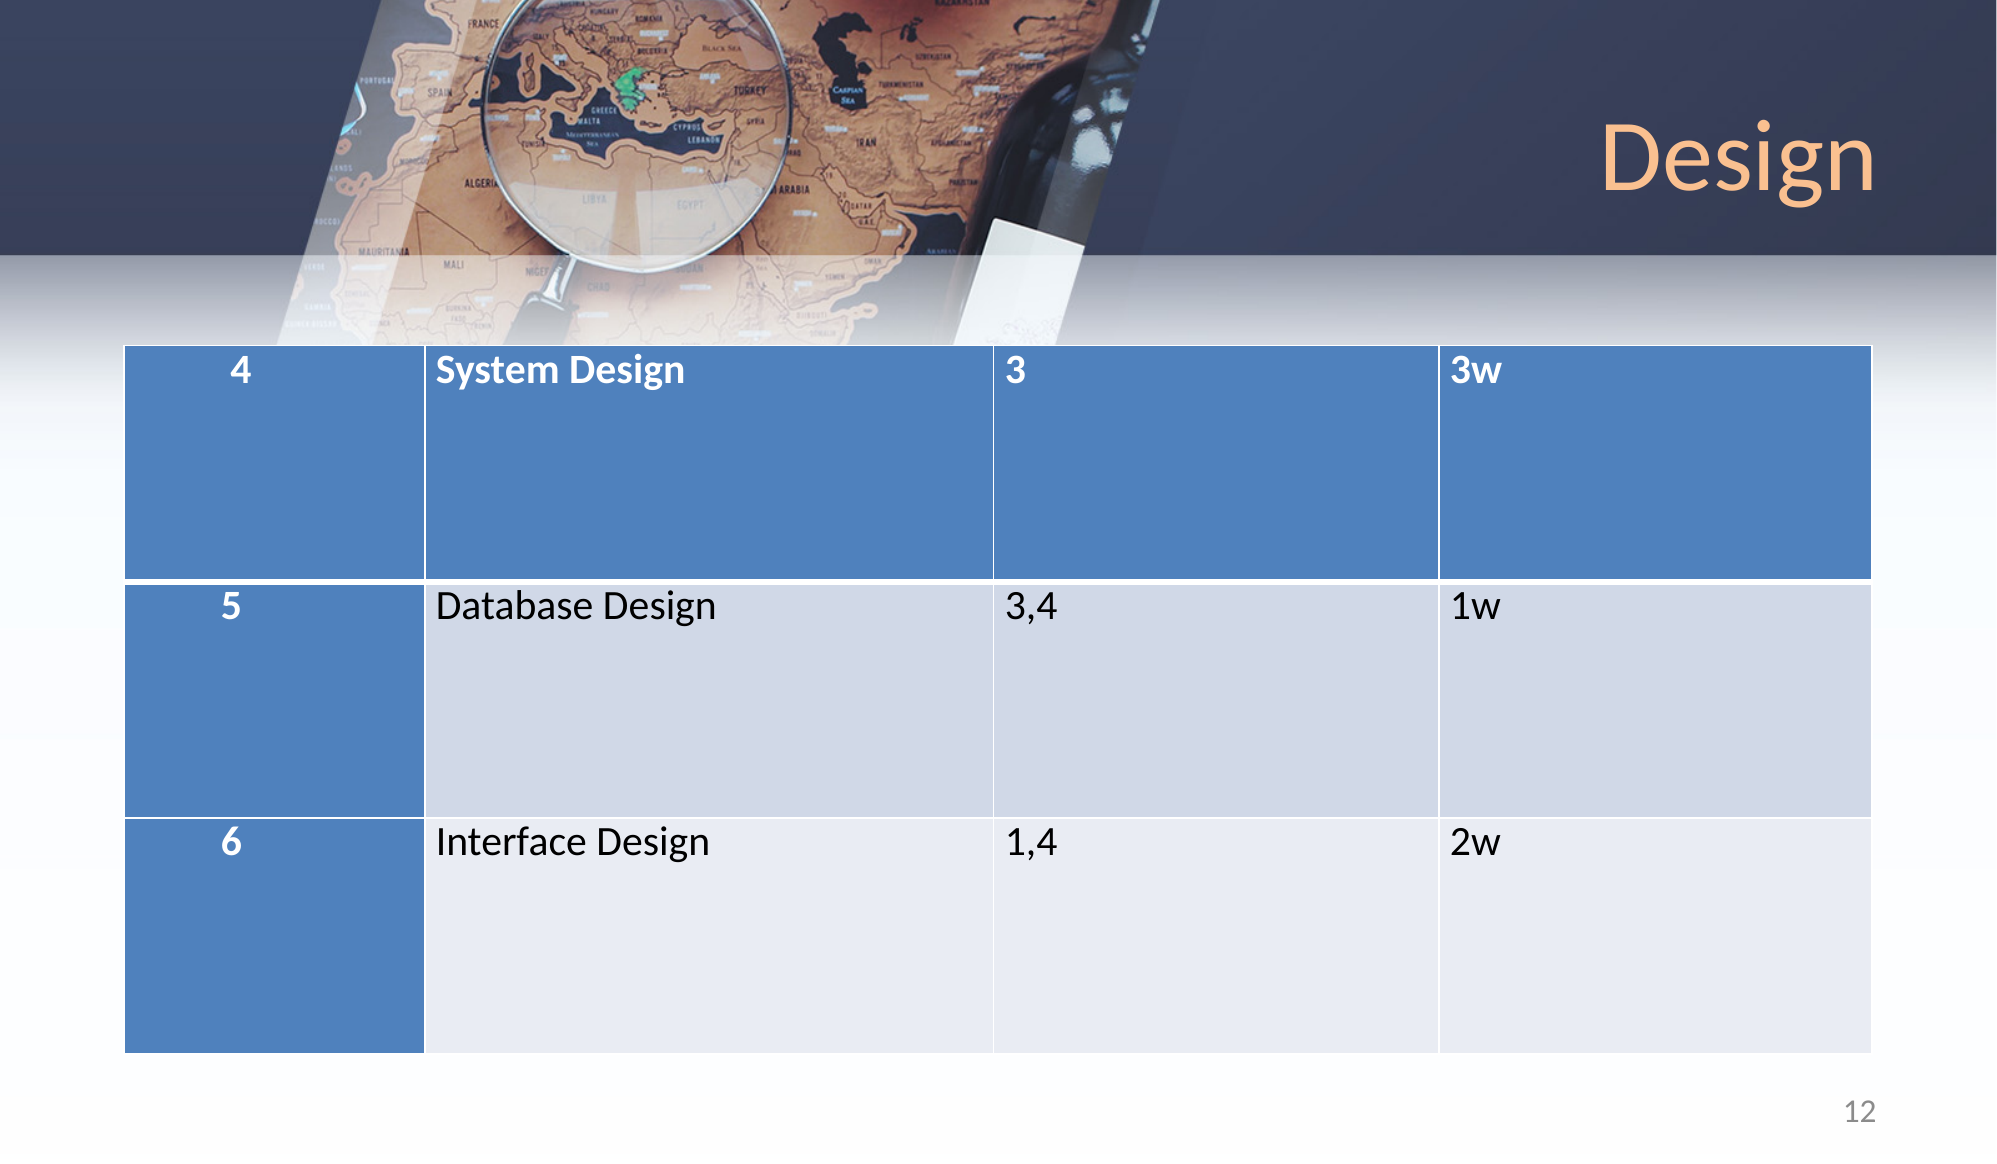

# Design
| 4 | System Design | 3 | 3w |
| --- | --- | --- | --- |
| 5 | Database Design | 3,4 | 1w |
| 6 | Interface Design | 1,4 | 2w |

12